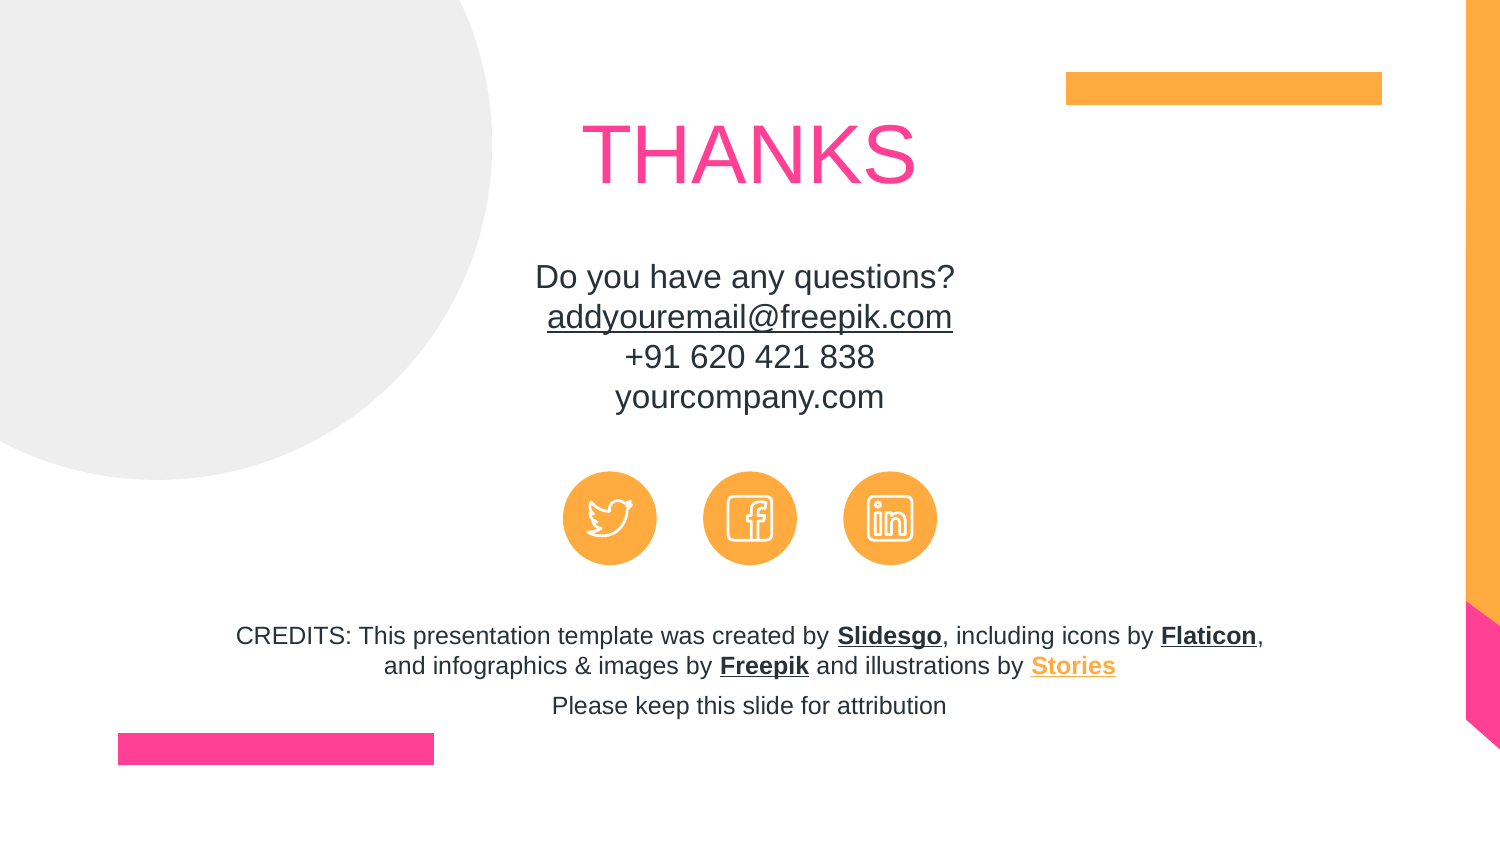

# THANKS
Do you have any questions? addyouremail@freepik.com +91 620 421 838 yourcompany.com

Please keep this slide for attribution